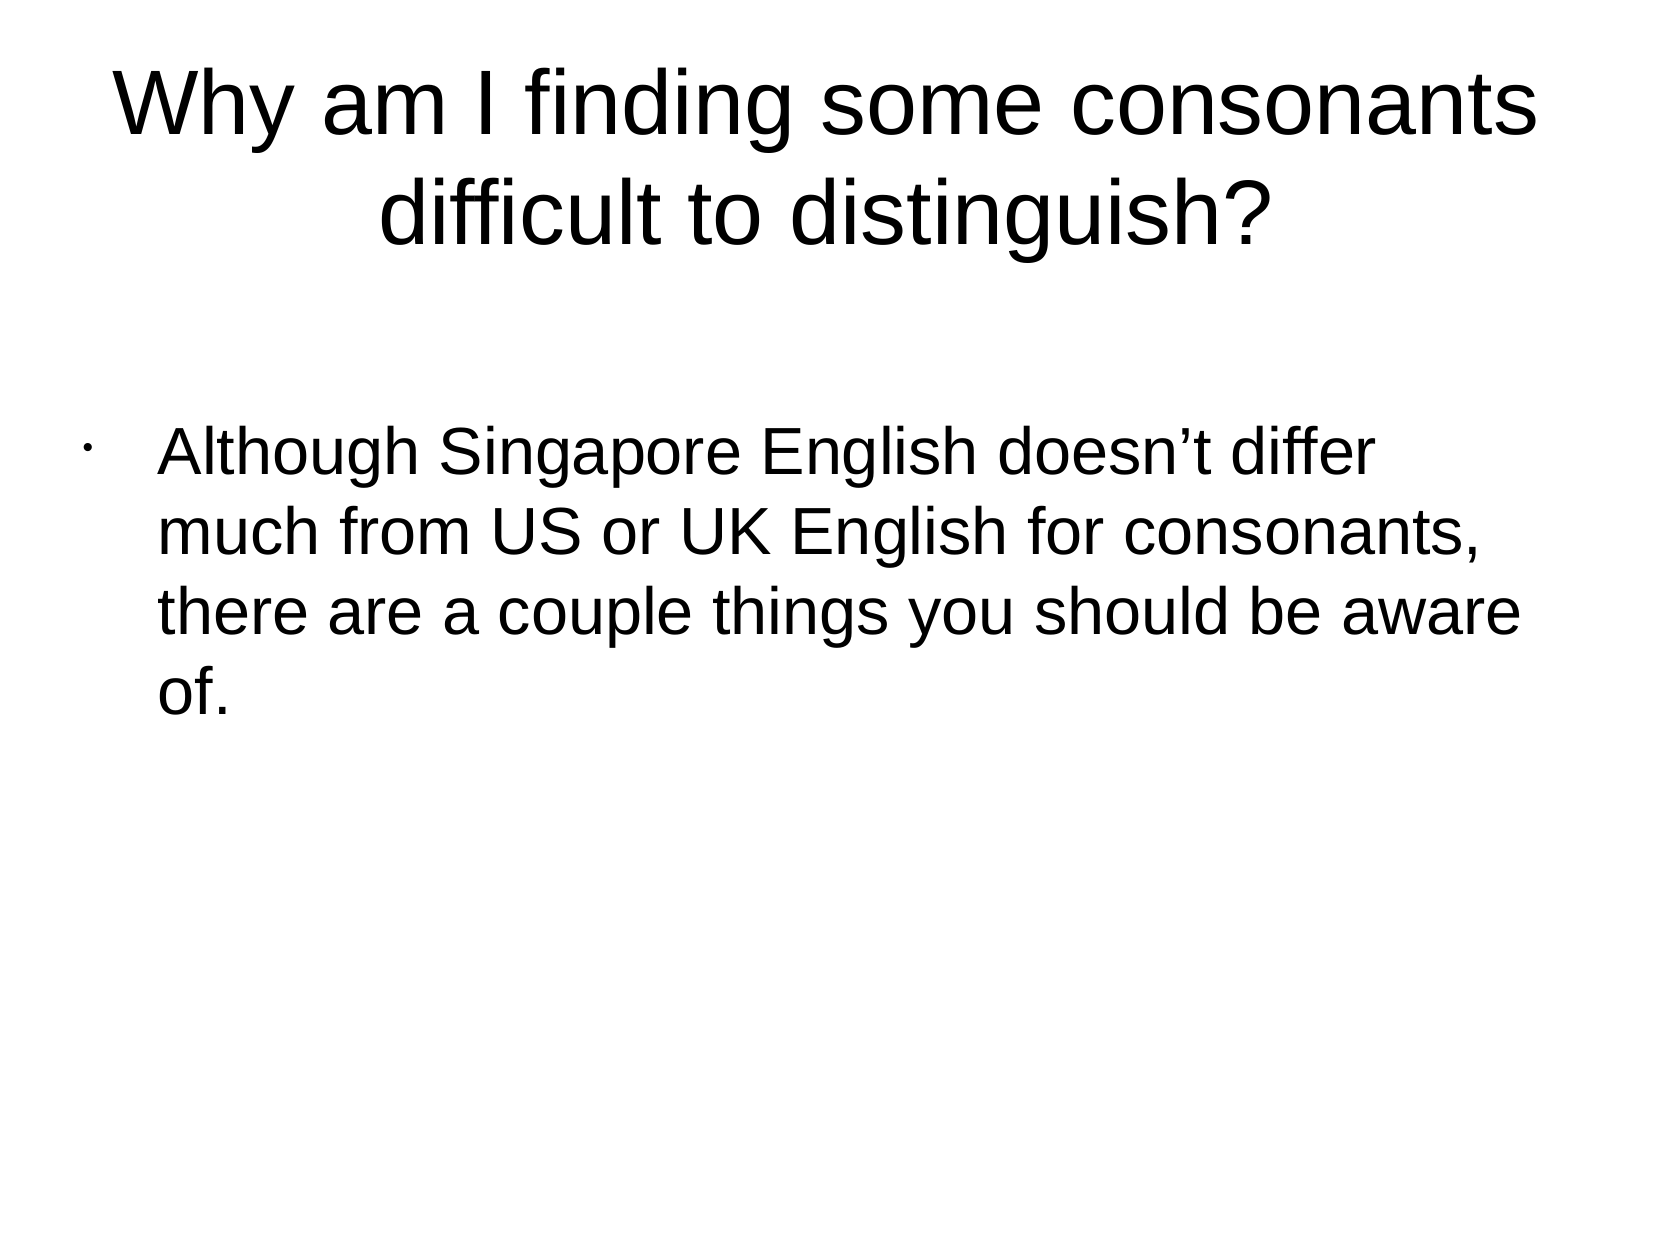

Why am I finding some consonants difficult to distinguish?
Although Singapore English doesn’t differ much from US or UK English for consonants, there are a couple things you should be aware of.